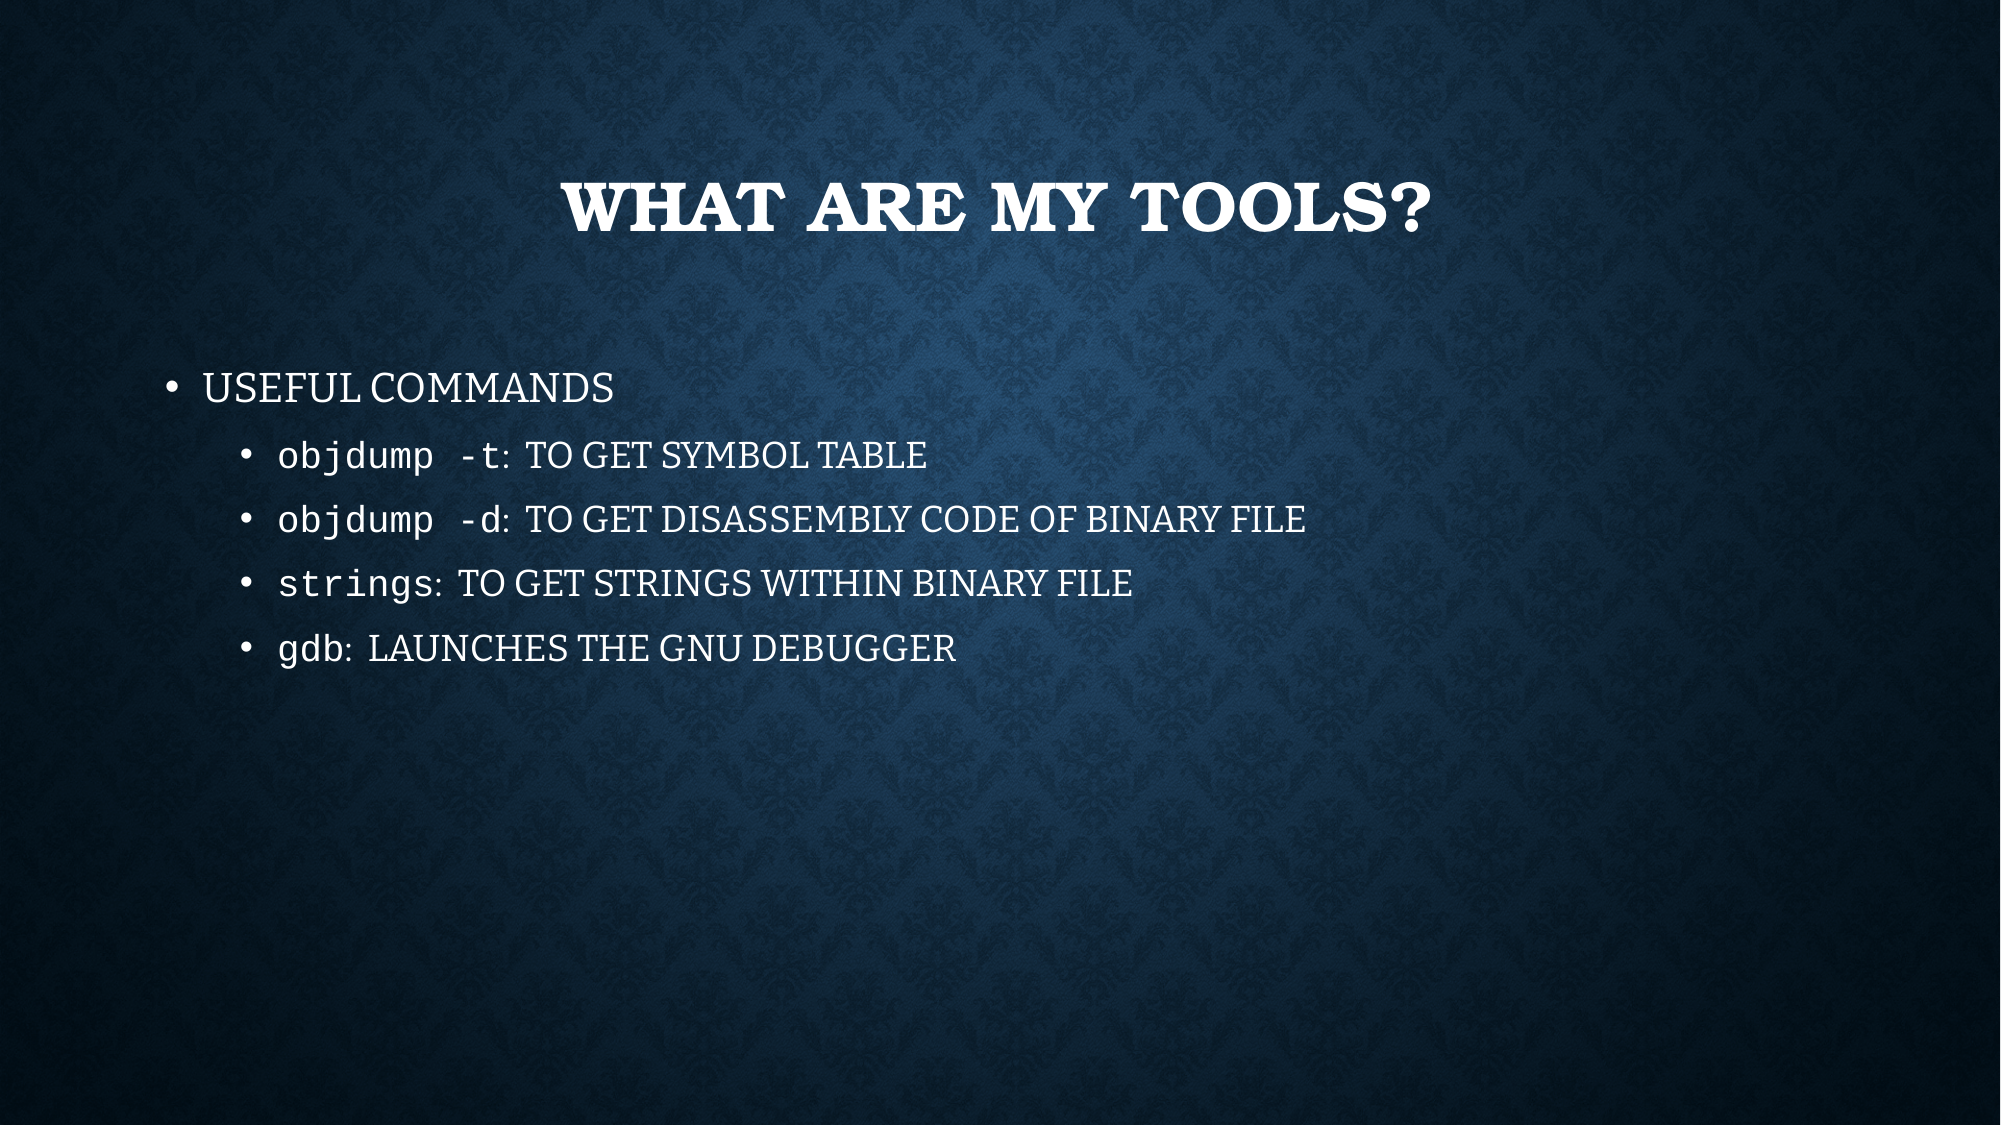

WHAT ARE MY TOOLS?
USEFUL COMMANDS
objdump -t:  TO GET SYMBOL TABLE
objdump -d:  TO GET DISASSEMBLY CODE OF BINARY FILE
strings:  TO GET STRINGS WITHIN BINARY FILE
gdb:  LAUNCHES THE GNU DEBUGGER